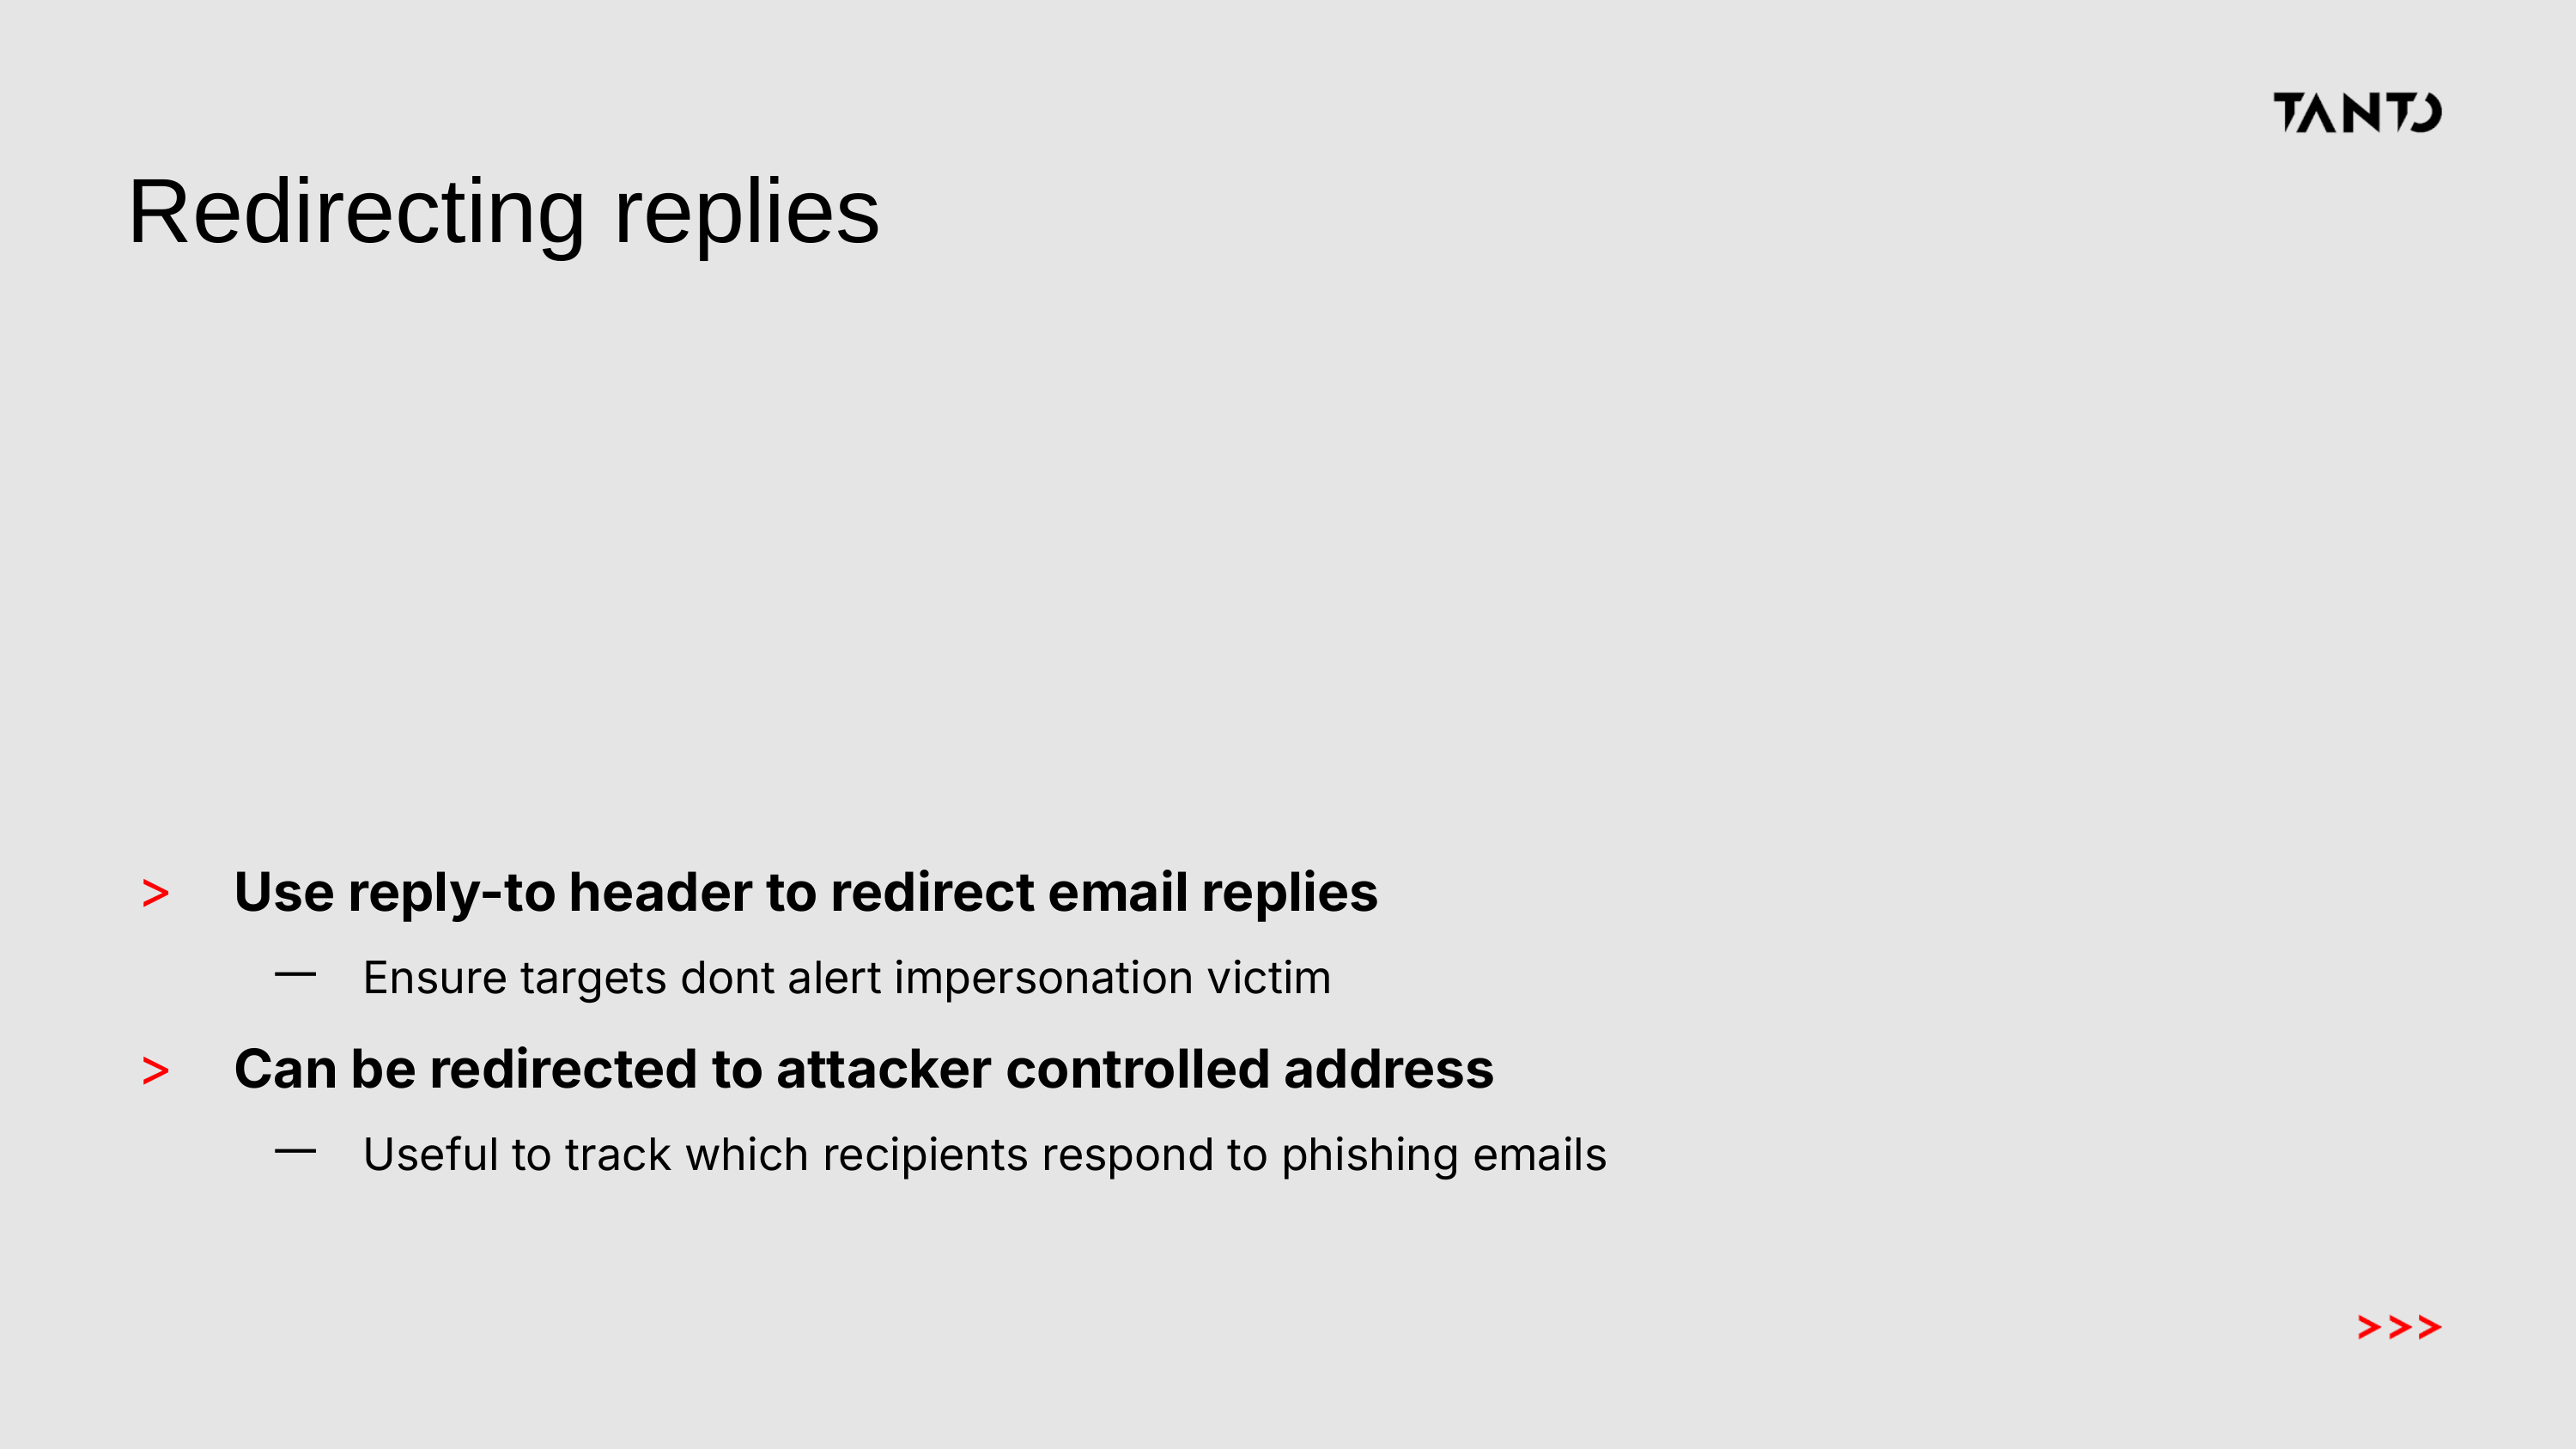

# Redirecting replies
Use reply-to header to redirect email replies
Ensure targets dont alert impersonation victim
Can be redirected to attacker controlled address
Useful to track which recipients respond to phishing emails